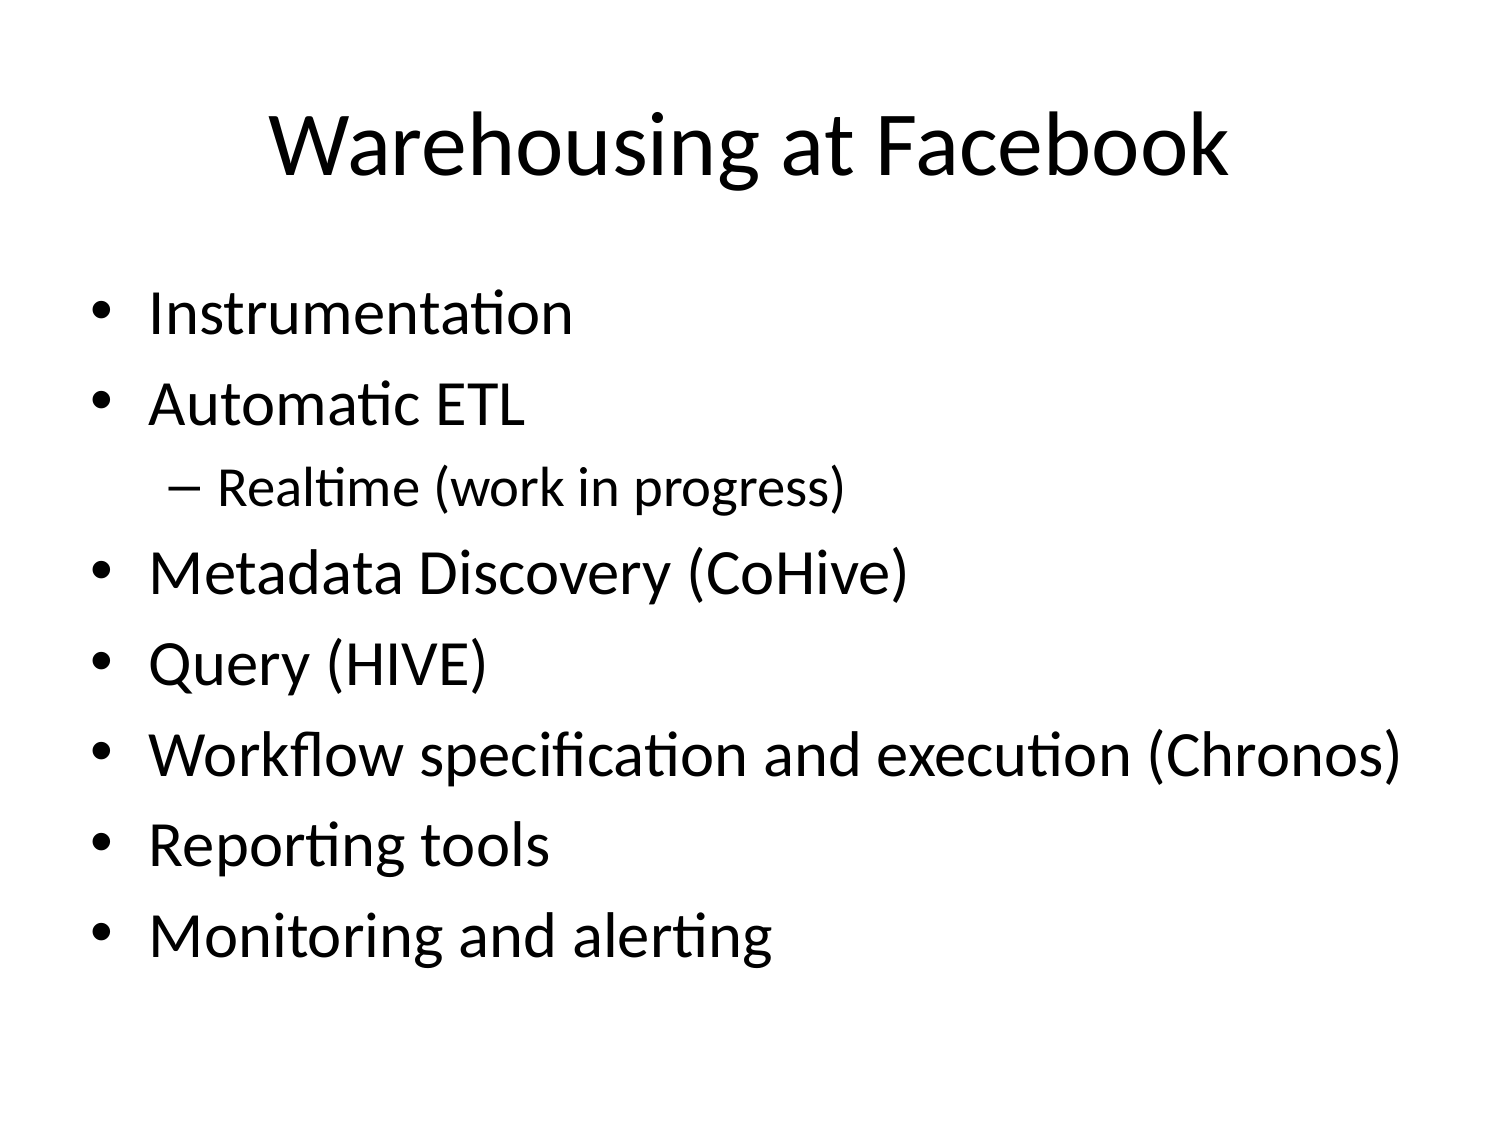

# Warehousing at Facebook
Instrumentation
Automatic ETL
Realtime (work in progress)
Metadata Discovery (CoHive)
Query (HIVE)
Workflow specification and execution (Chronos)
Reporting tools
Monitoring and alerting